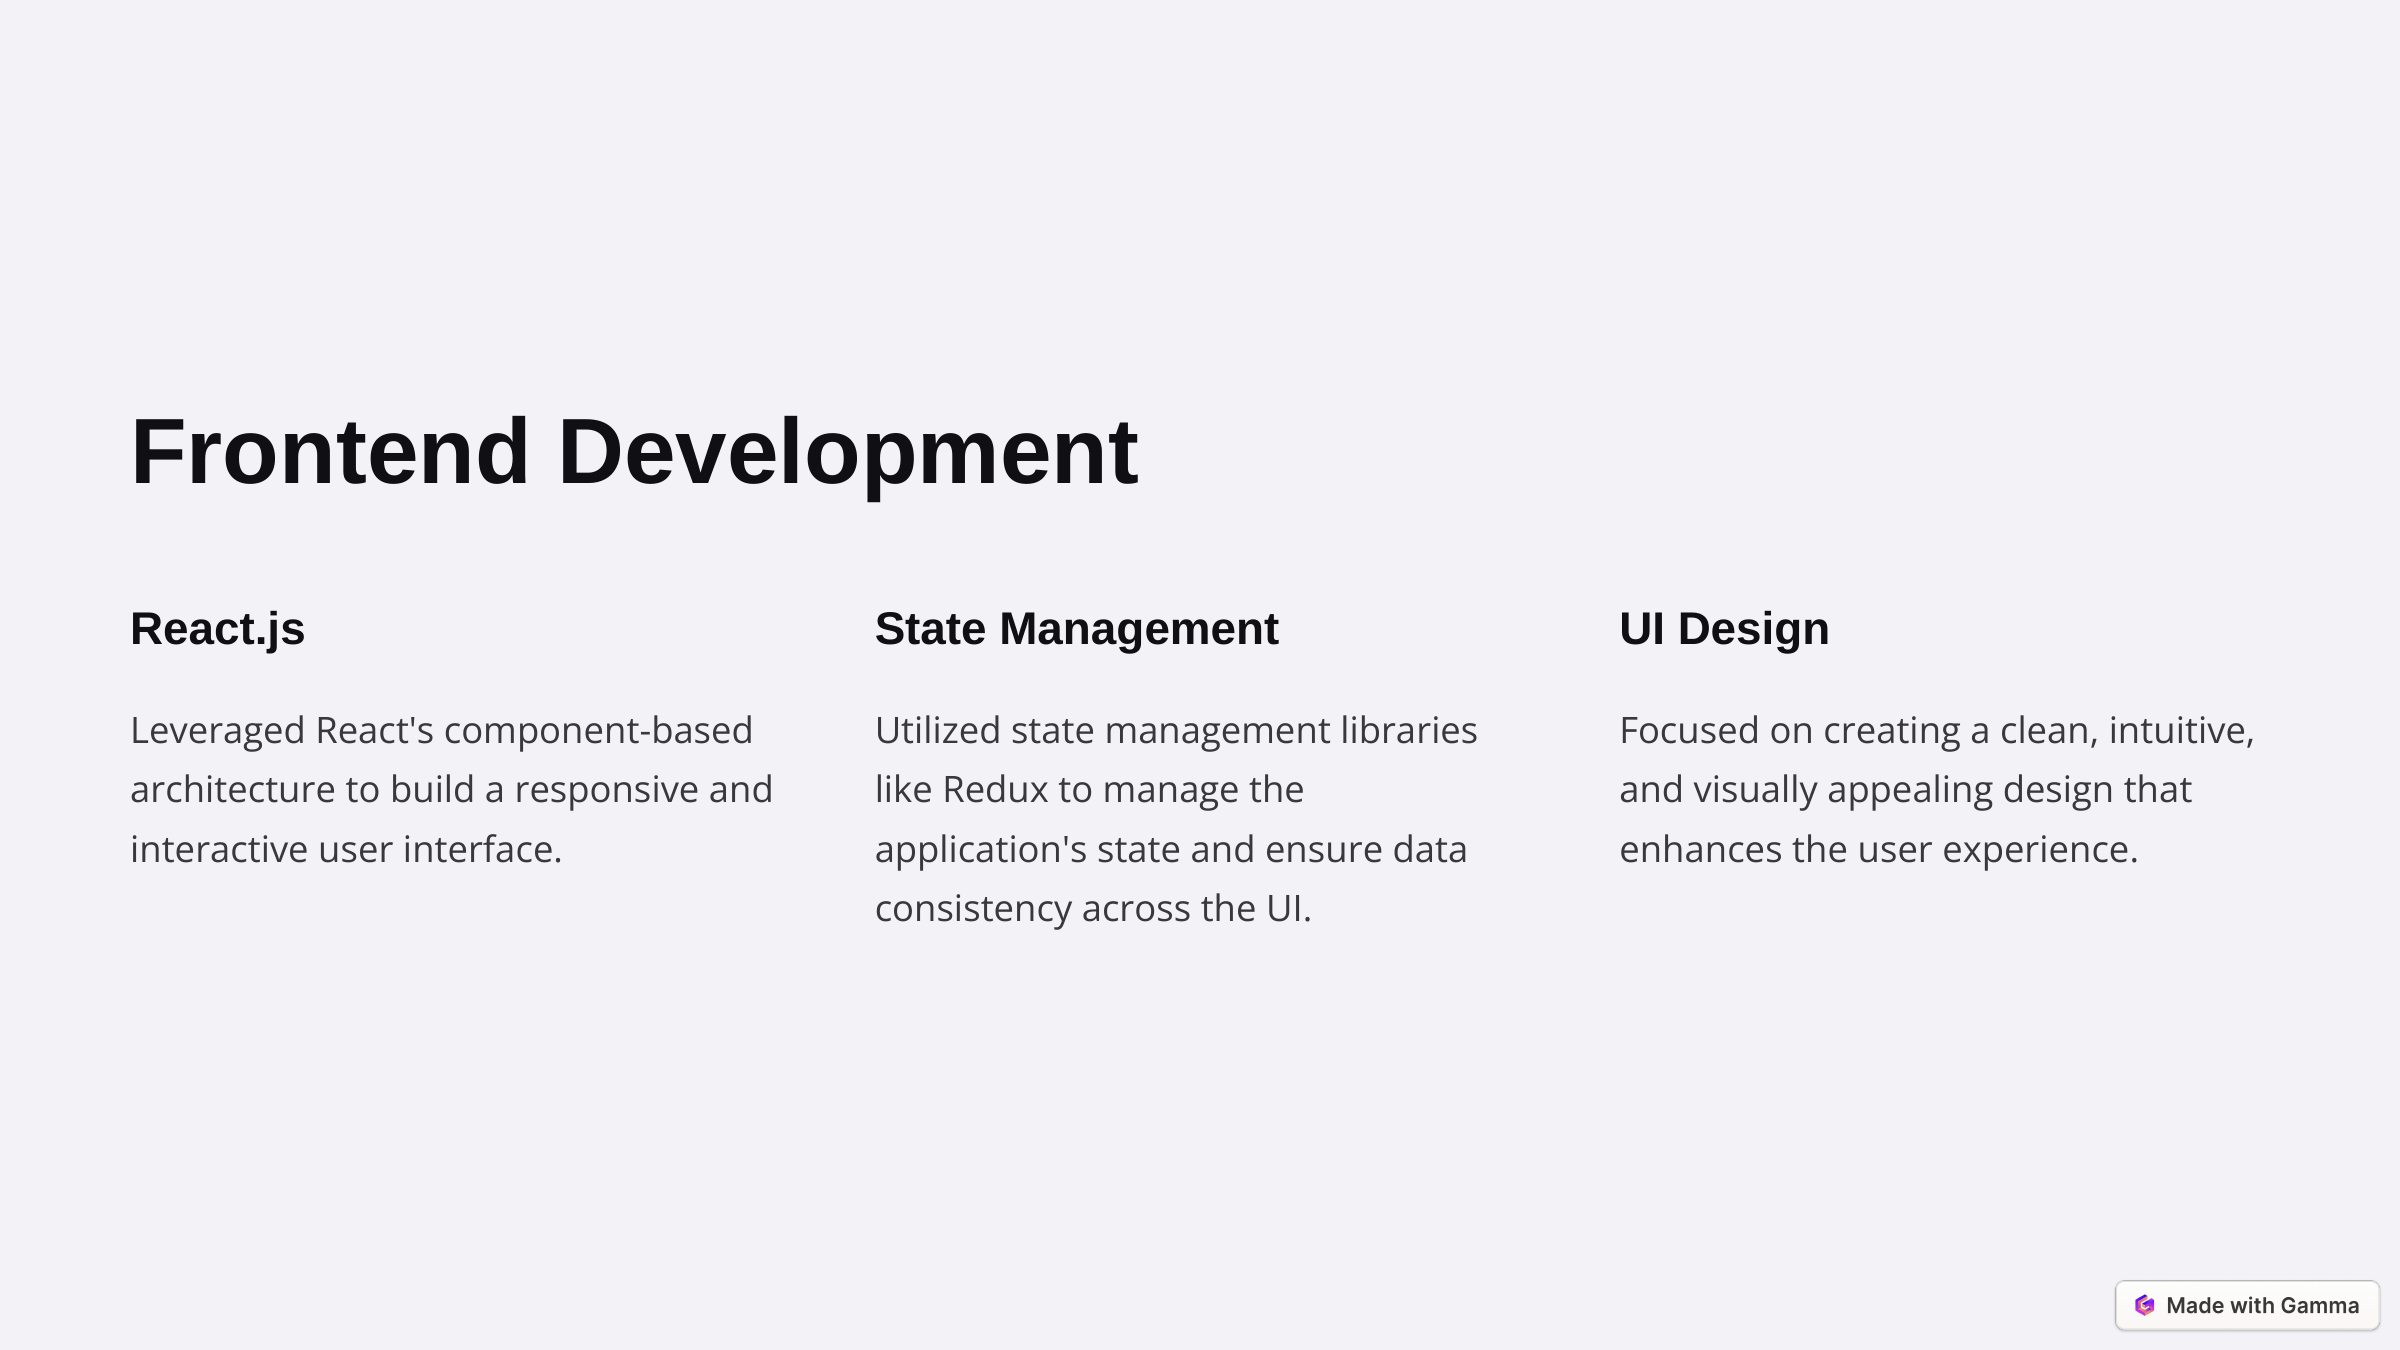

Frontend Development
React.js
State Management
UI Design
Leveraged React's component-based architecture to build a responsive and interactive user interface.
Utilized state management libraries like Redux to manage the application's state and ensure data consistency across the UI.
Focused on creating a clean, intuitive, and visually appealing design that enhances the user experience.